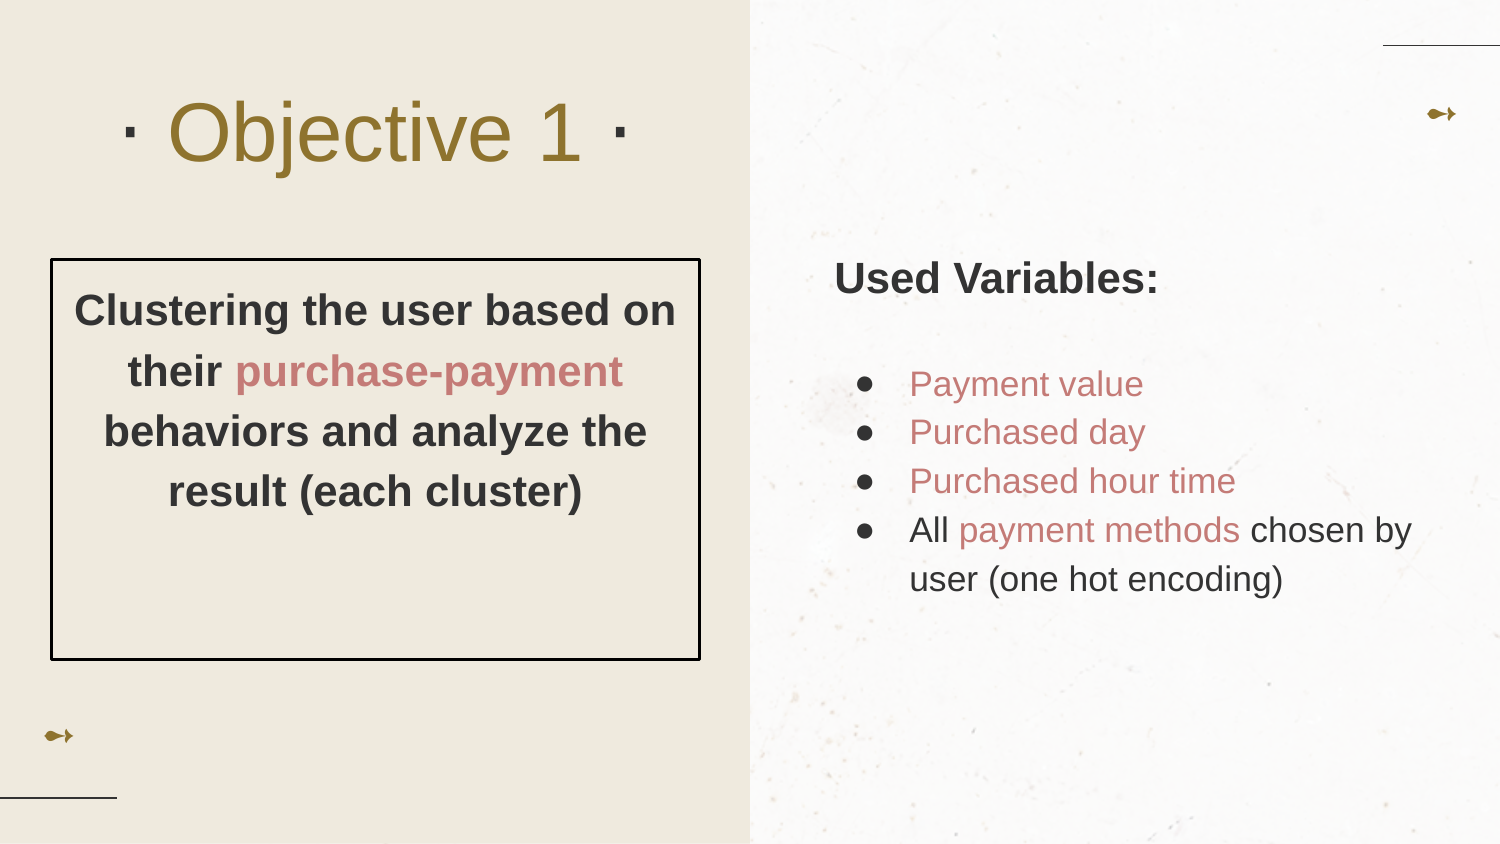

# ⋅ Objective 1 ⋅
Used Variables:

Payment value
Purchased day
Purchased hour time
All payment methods chosen by user (one hot encoding)
Clustering the user based on their purchase-payment behaviors and analyze the result (each cluster)